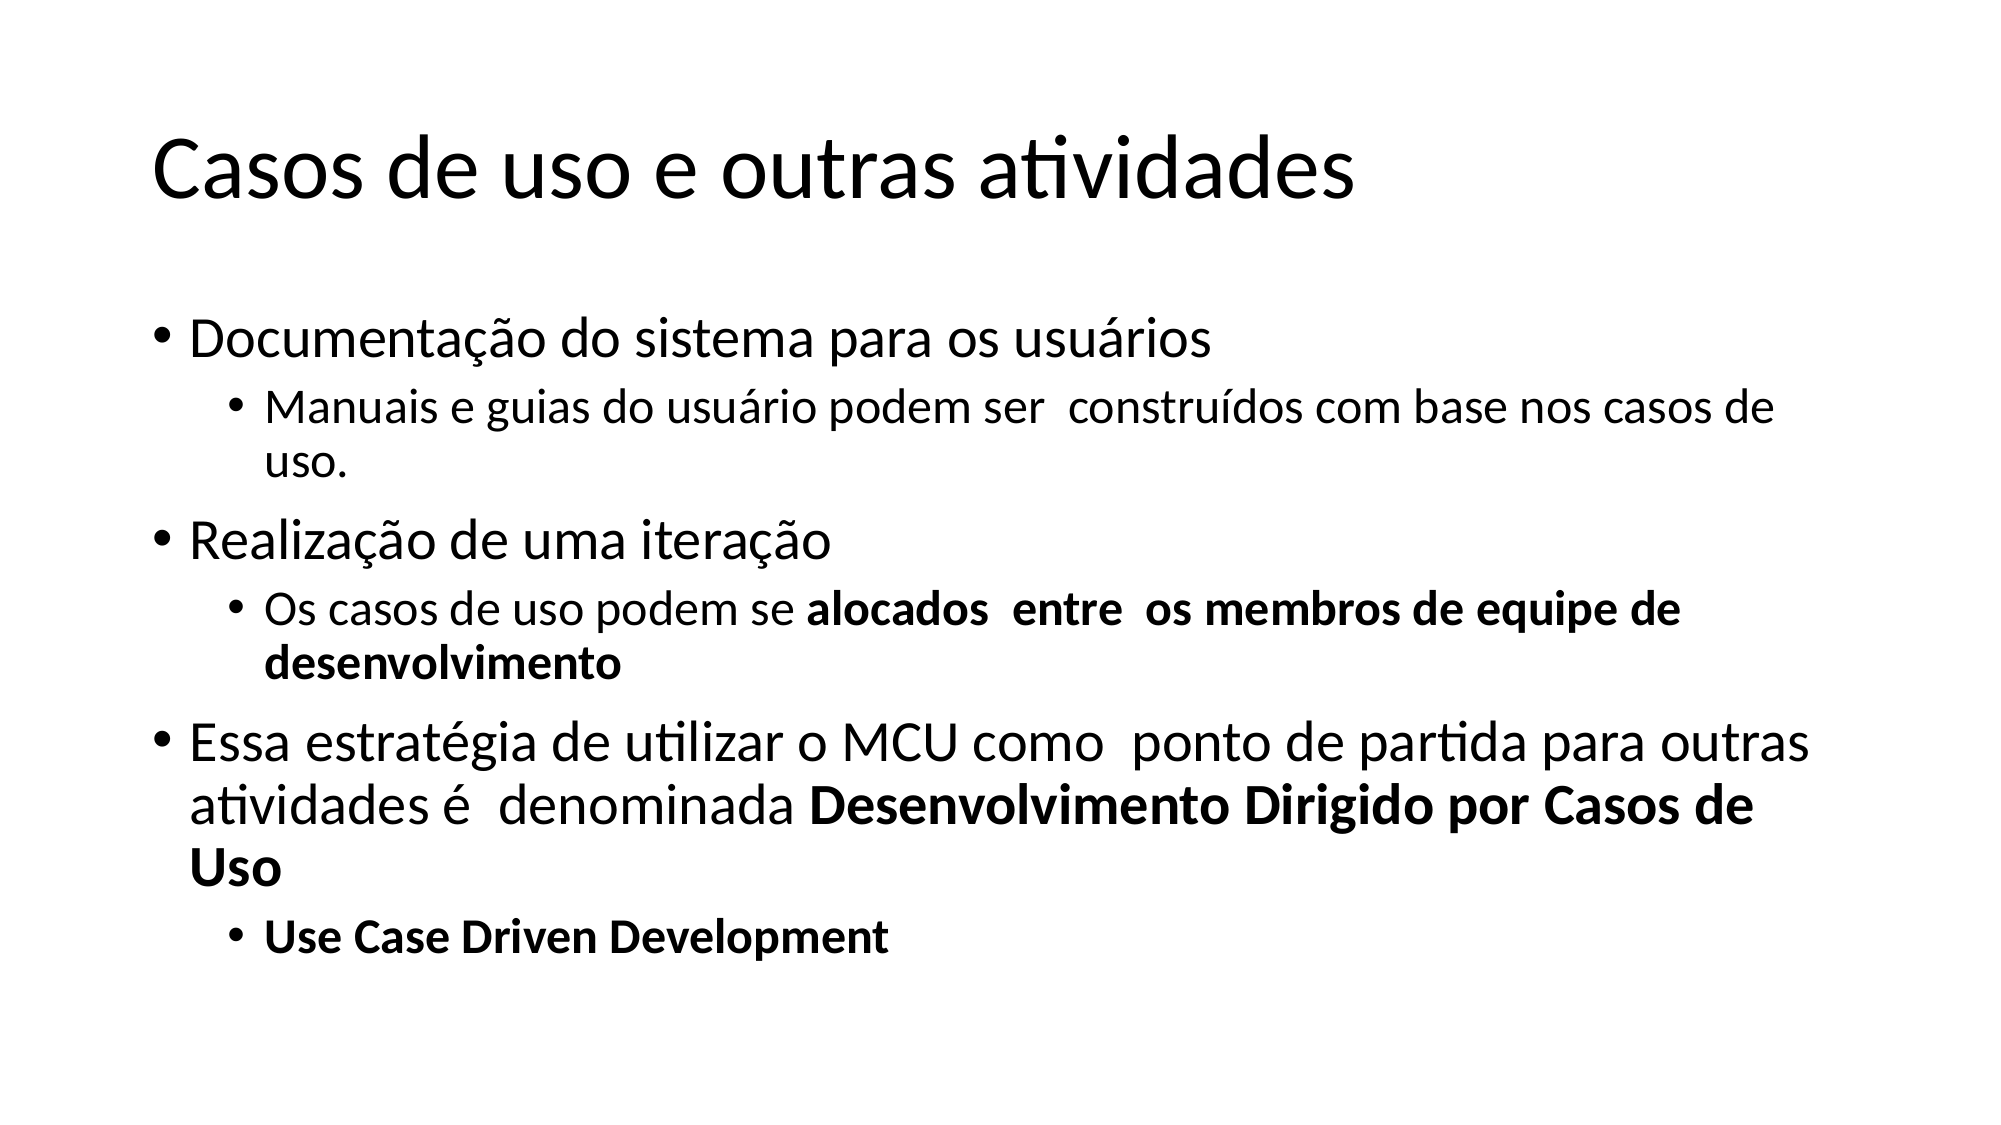

# Casos de uso e outras atividades
Documentação do sistema para os usuários
Manuais e guias do usuário podem ser  construídos com base nos casos de uso.
Realização de uma iteração
Os casos de uso podem se alocados  entre  os membros de equipe de desenvolvimento
Essa estratégia de utilizar o MCU como  ponto de partida para outras atividades é  denominada Desenvolvimento Dirigido por Casos de Uso
Use Case Driven Development